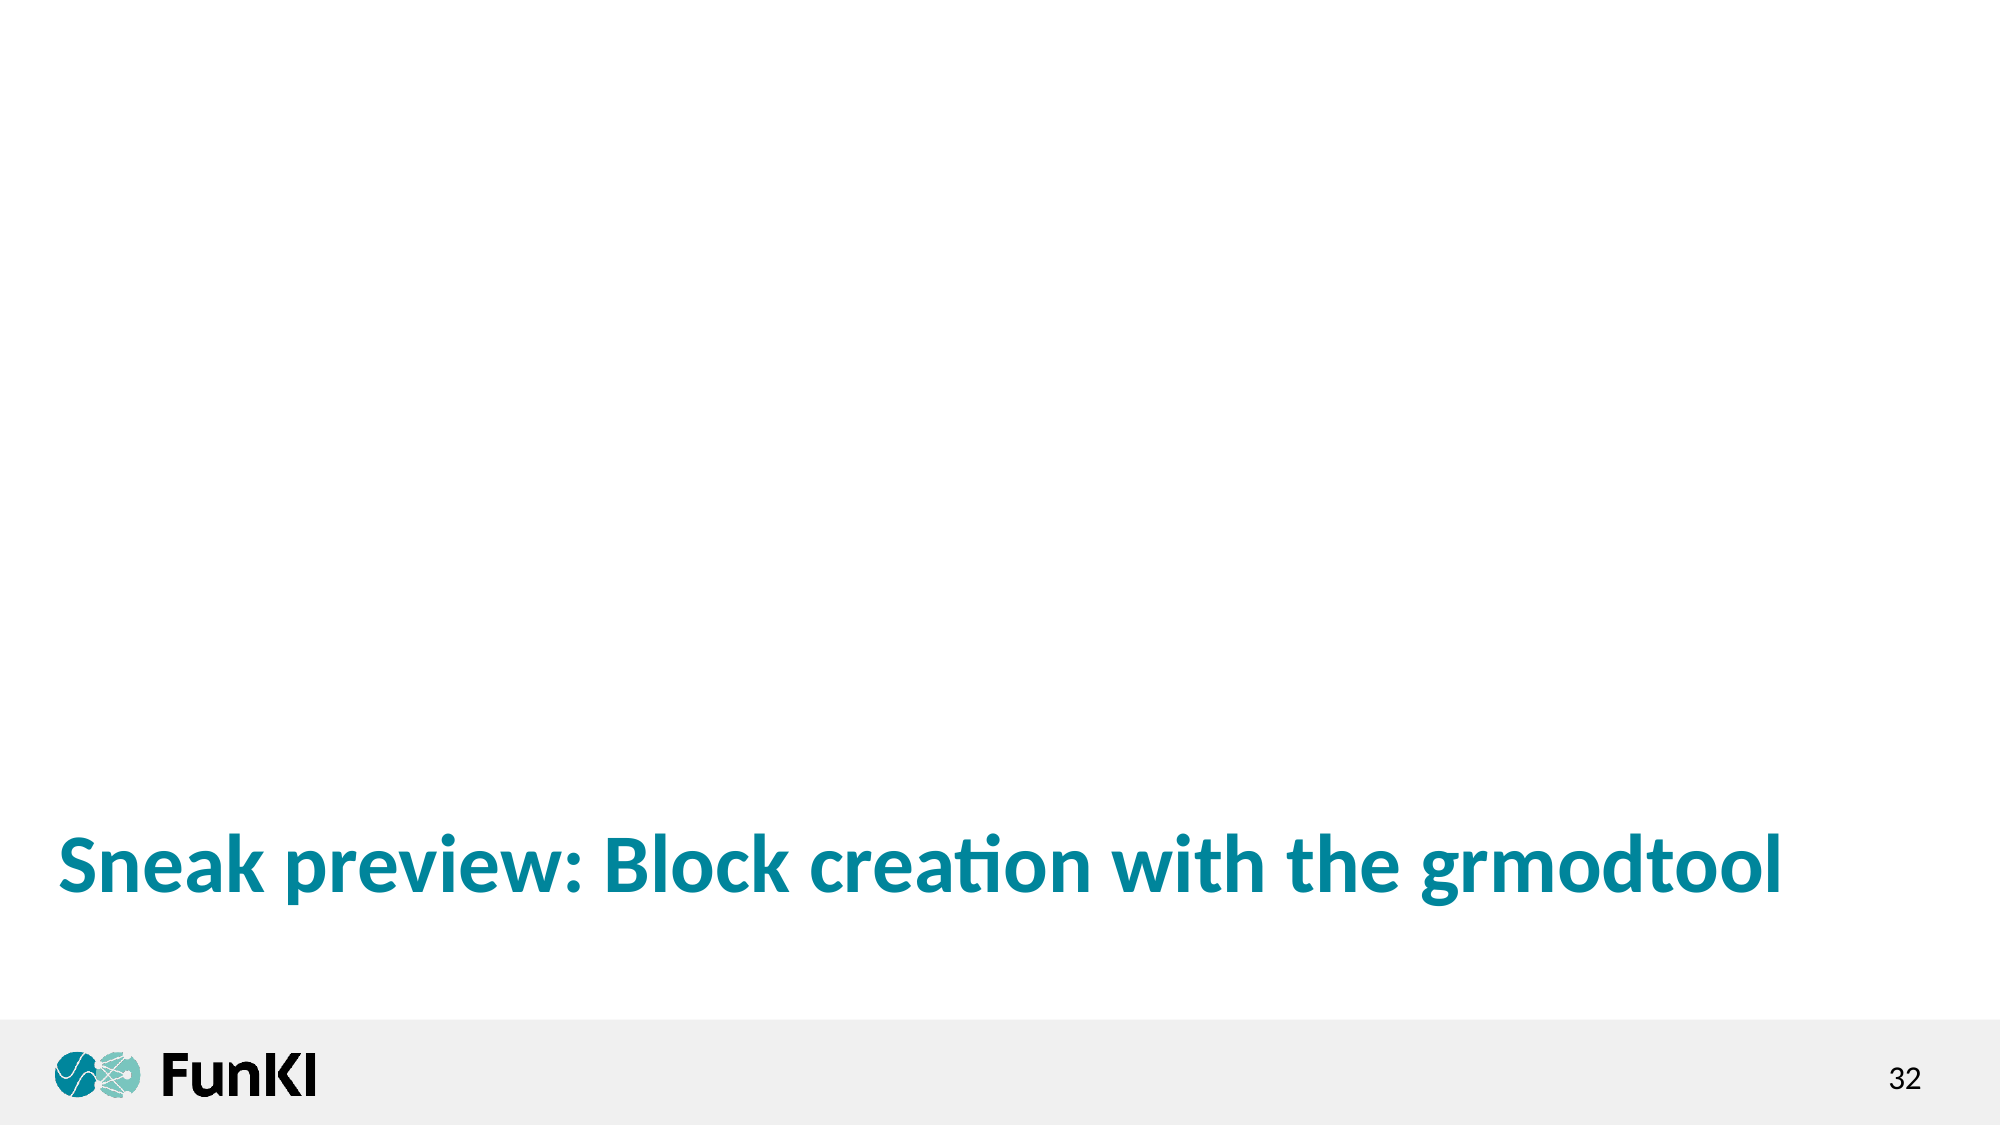

# Sneak preview: Block creation with the grmodtool
32